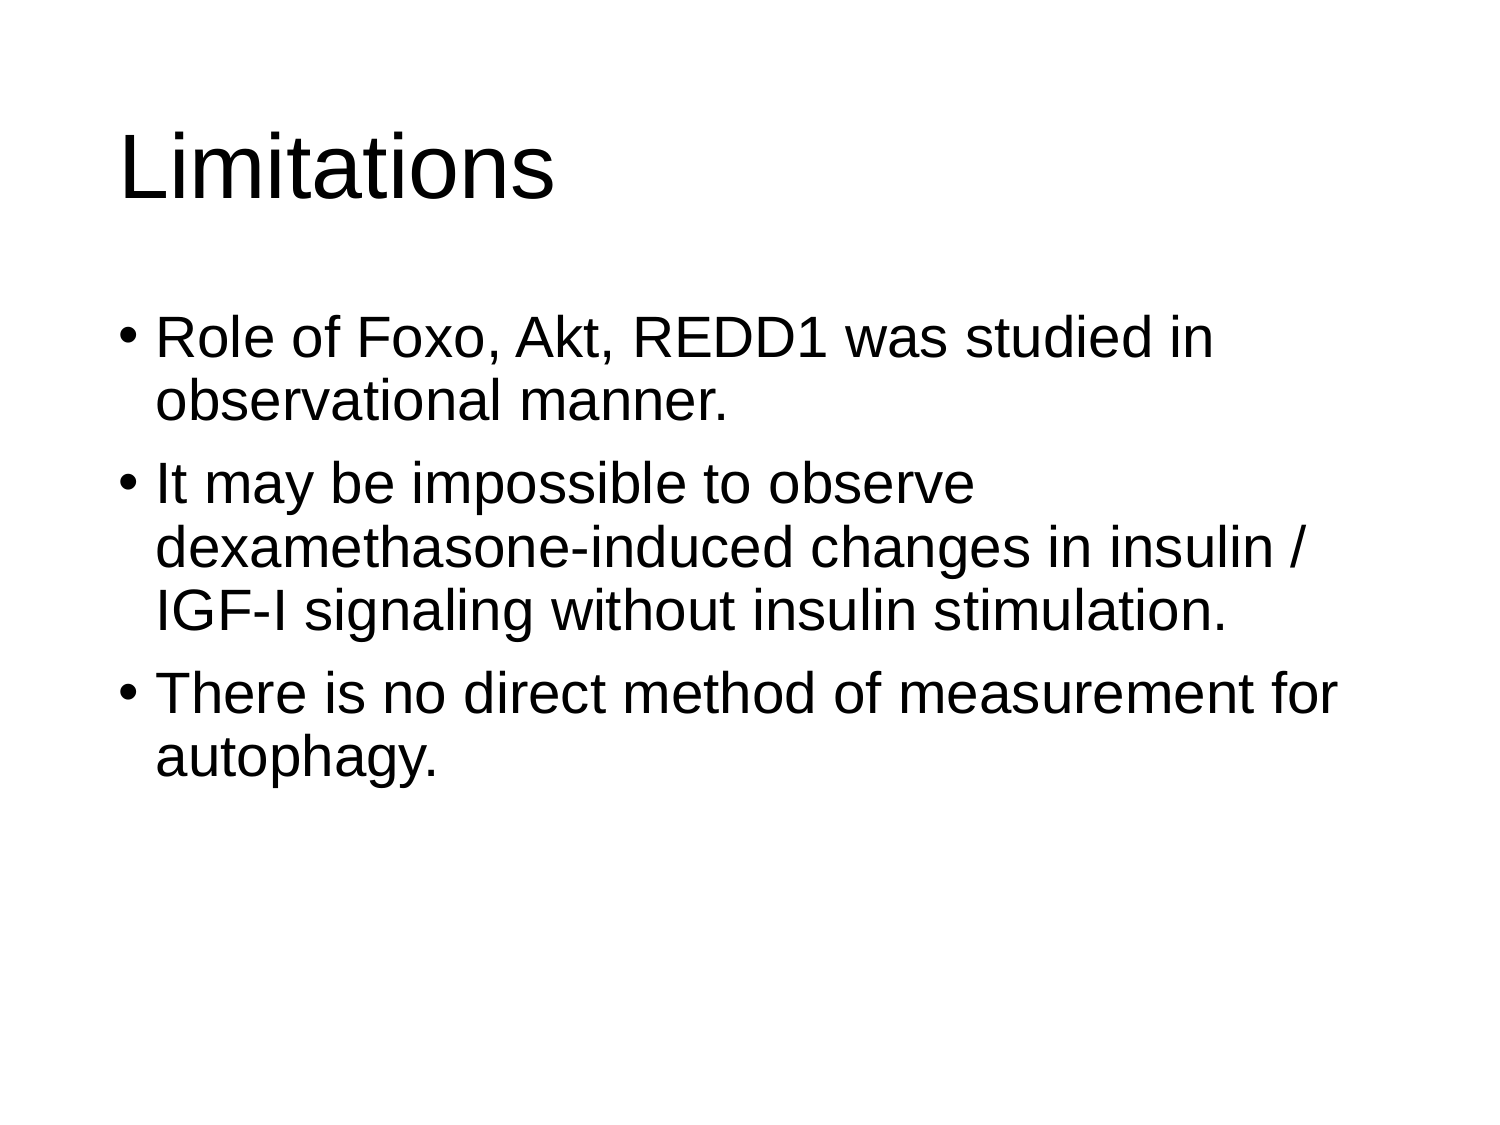

# Limitations
Role of Foxo, Akt, REDD1 was studied in observational manner.
It may be impossible to observe dexamethasone-induced changes in insulin / IGF-I signaling without insulin stimulation.
There is no direct method of measurement for autophagy.